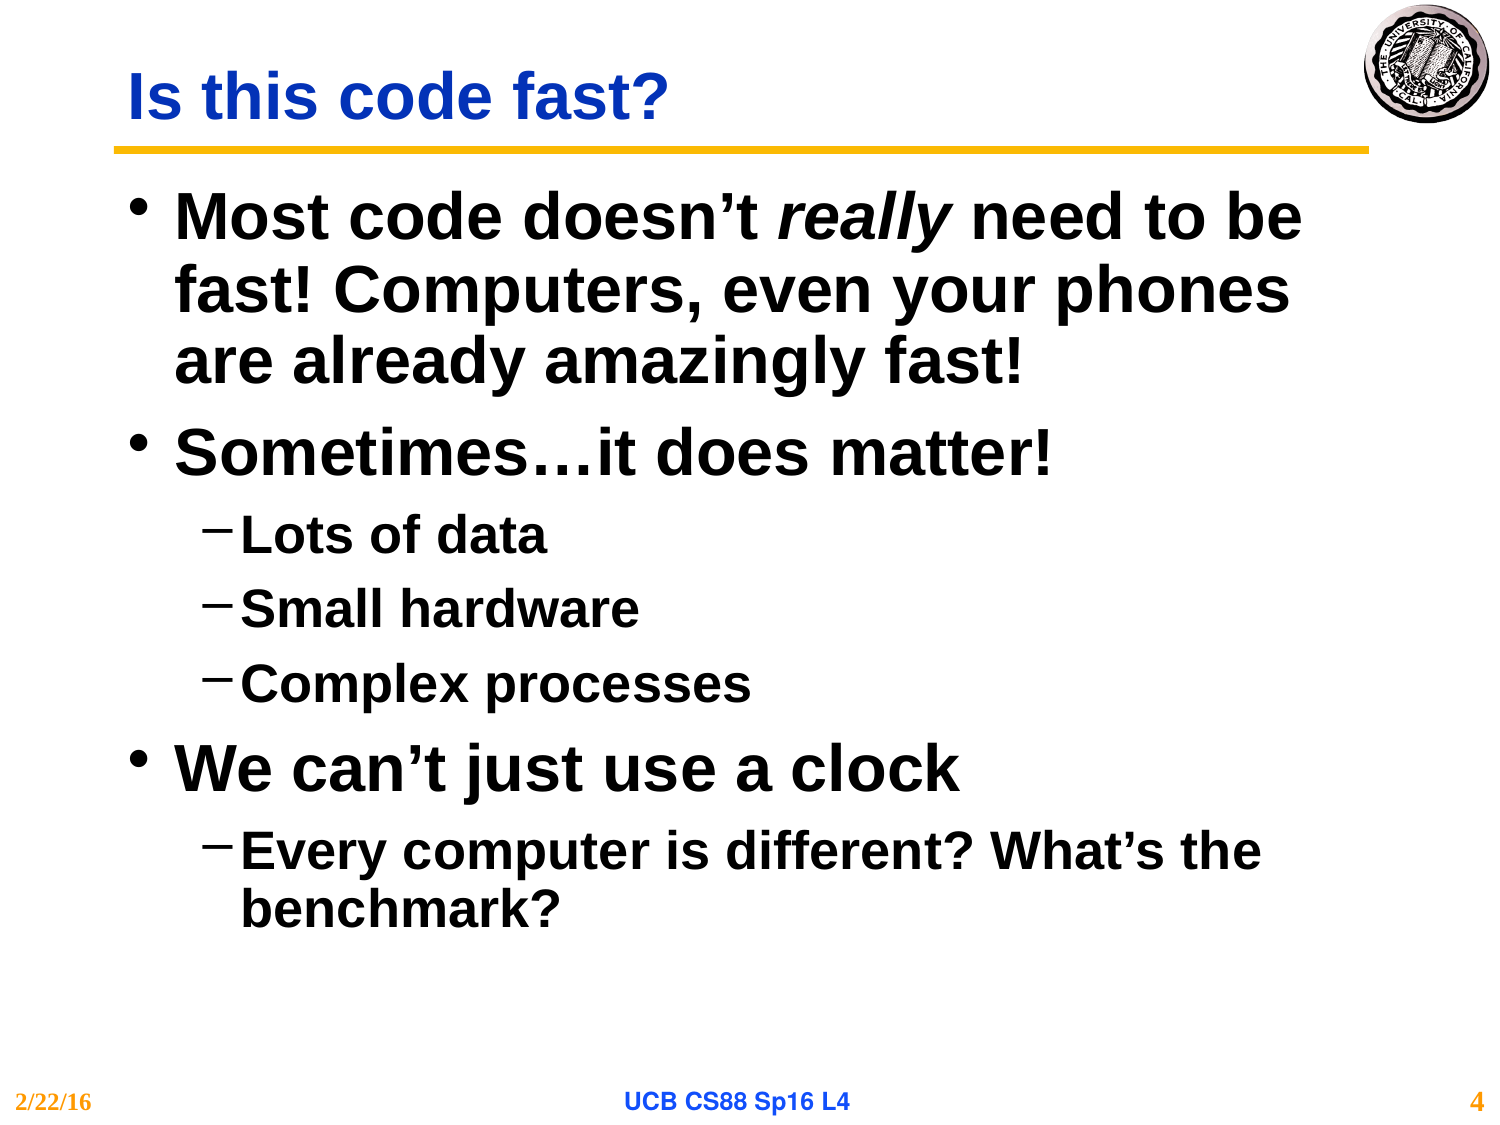

# Is this code fast?
Most code doesn’t really need to be fast! Computers, even your phones are already amazingly fast!
Sometimes…it does matter!
Lots of data
Small hardware
Complex processes
We can’t just use a clock
Every computer is different? What’s the benchmark?
2/22/16
UCB CS88 Sp16 L4
4